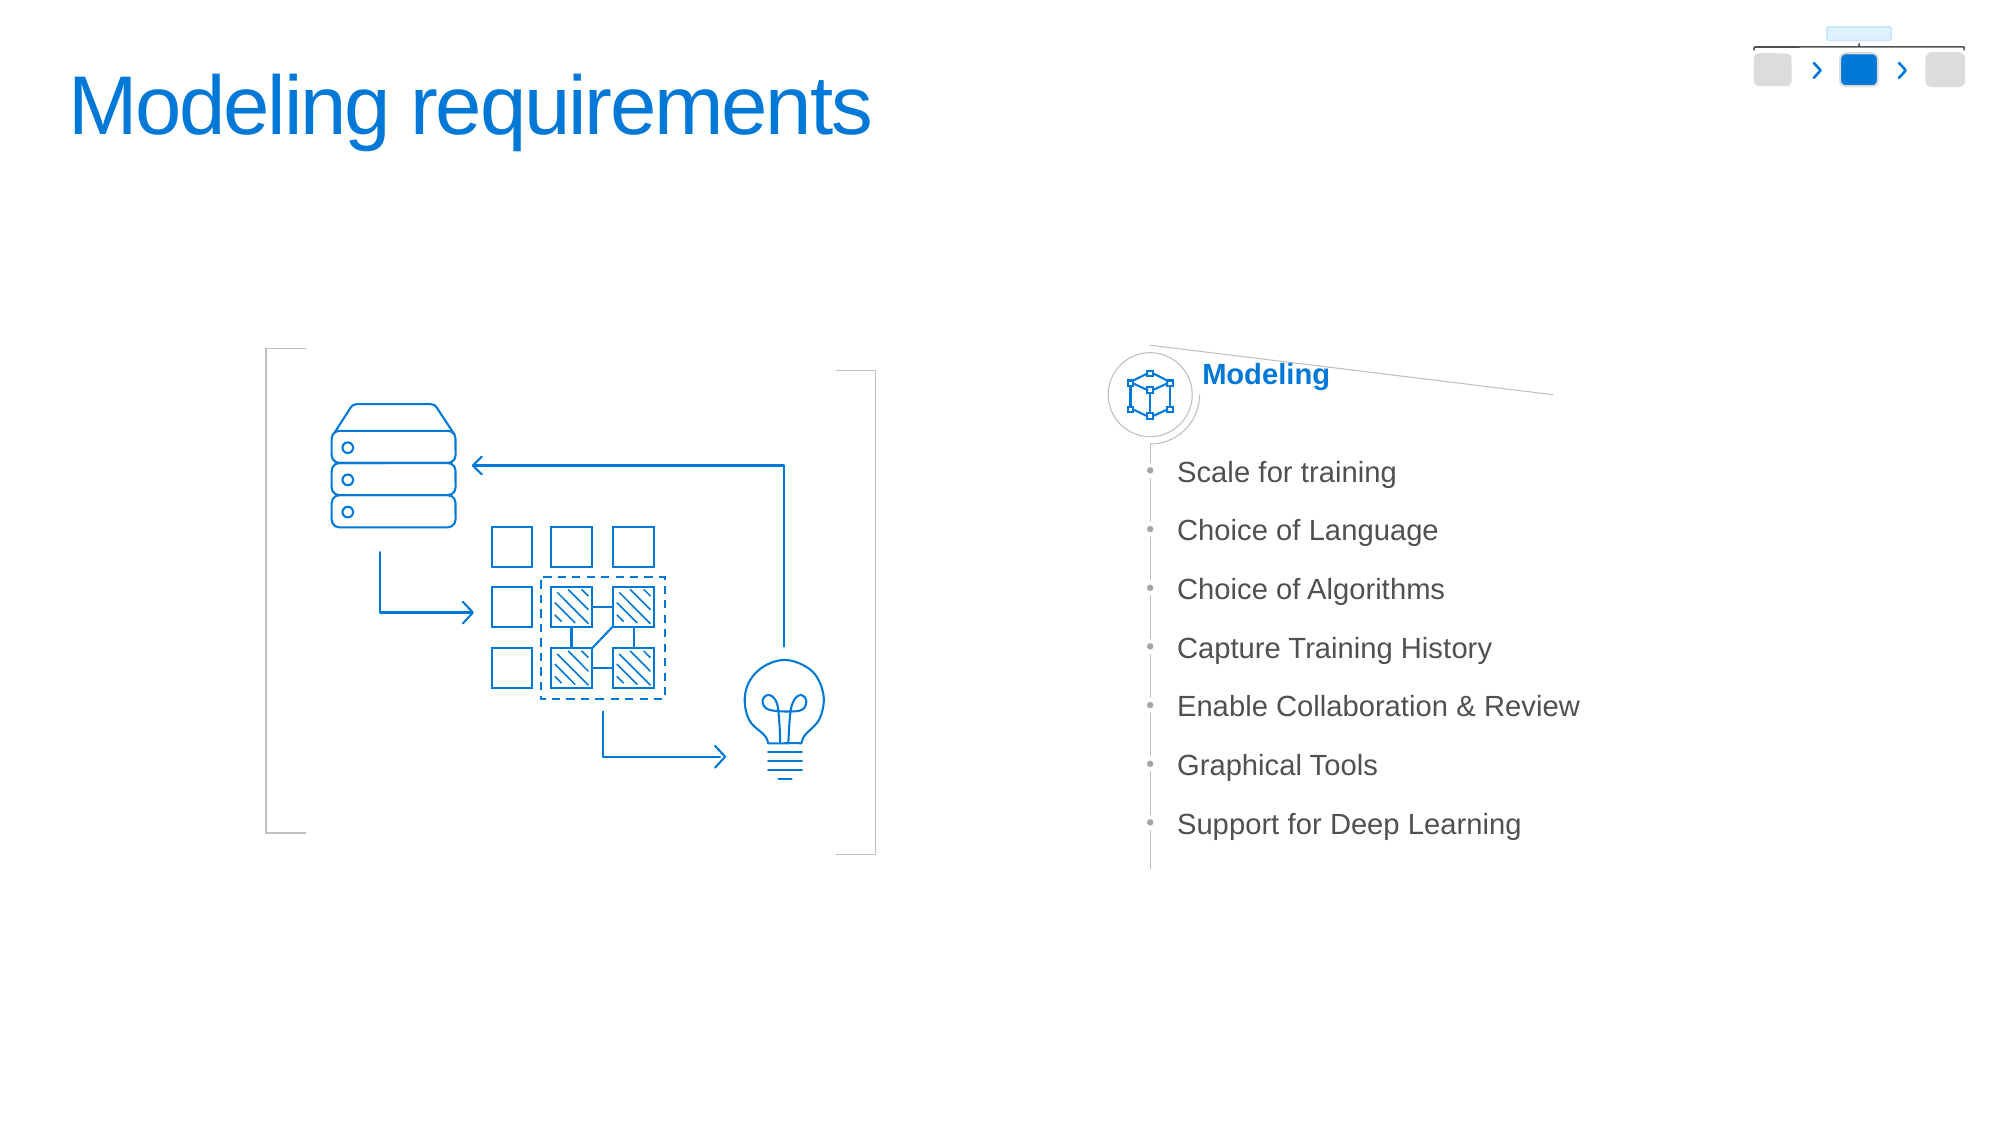

# Modeling requirements

Modeling

Scale for training

Choice of Language

Choice of Algorithms

Capture Training History

Enable Collaboration & Review

Graphical Tools

Support for Deep Learning